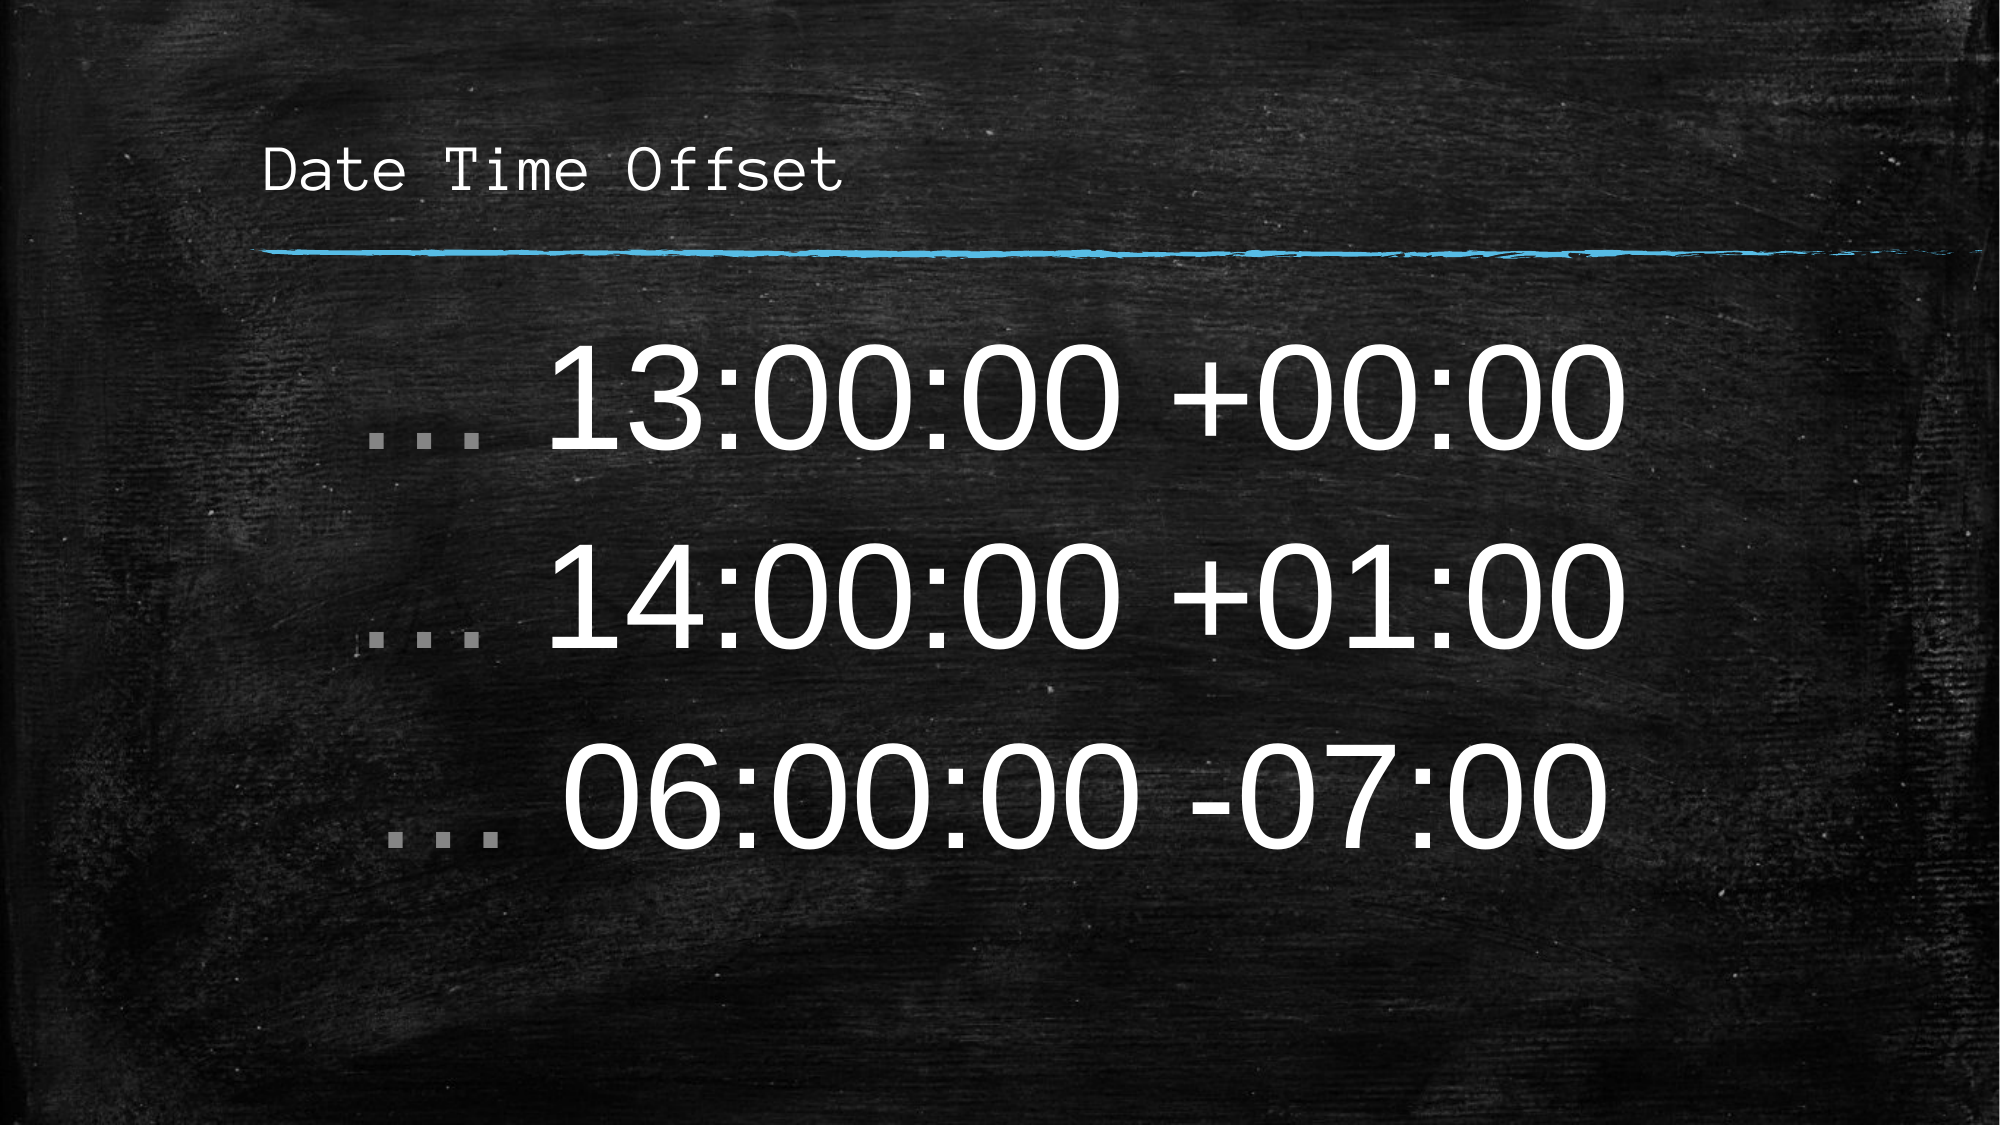

# Date Time Offset
… 13:00:00 +00:00
… 14:00:00 +01:00
… 06:00:00 -07:00